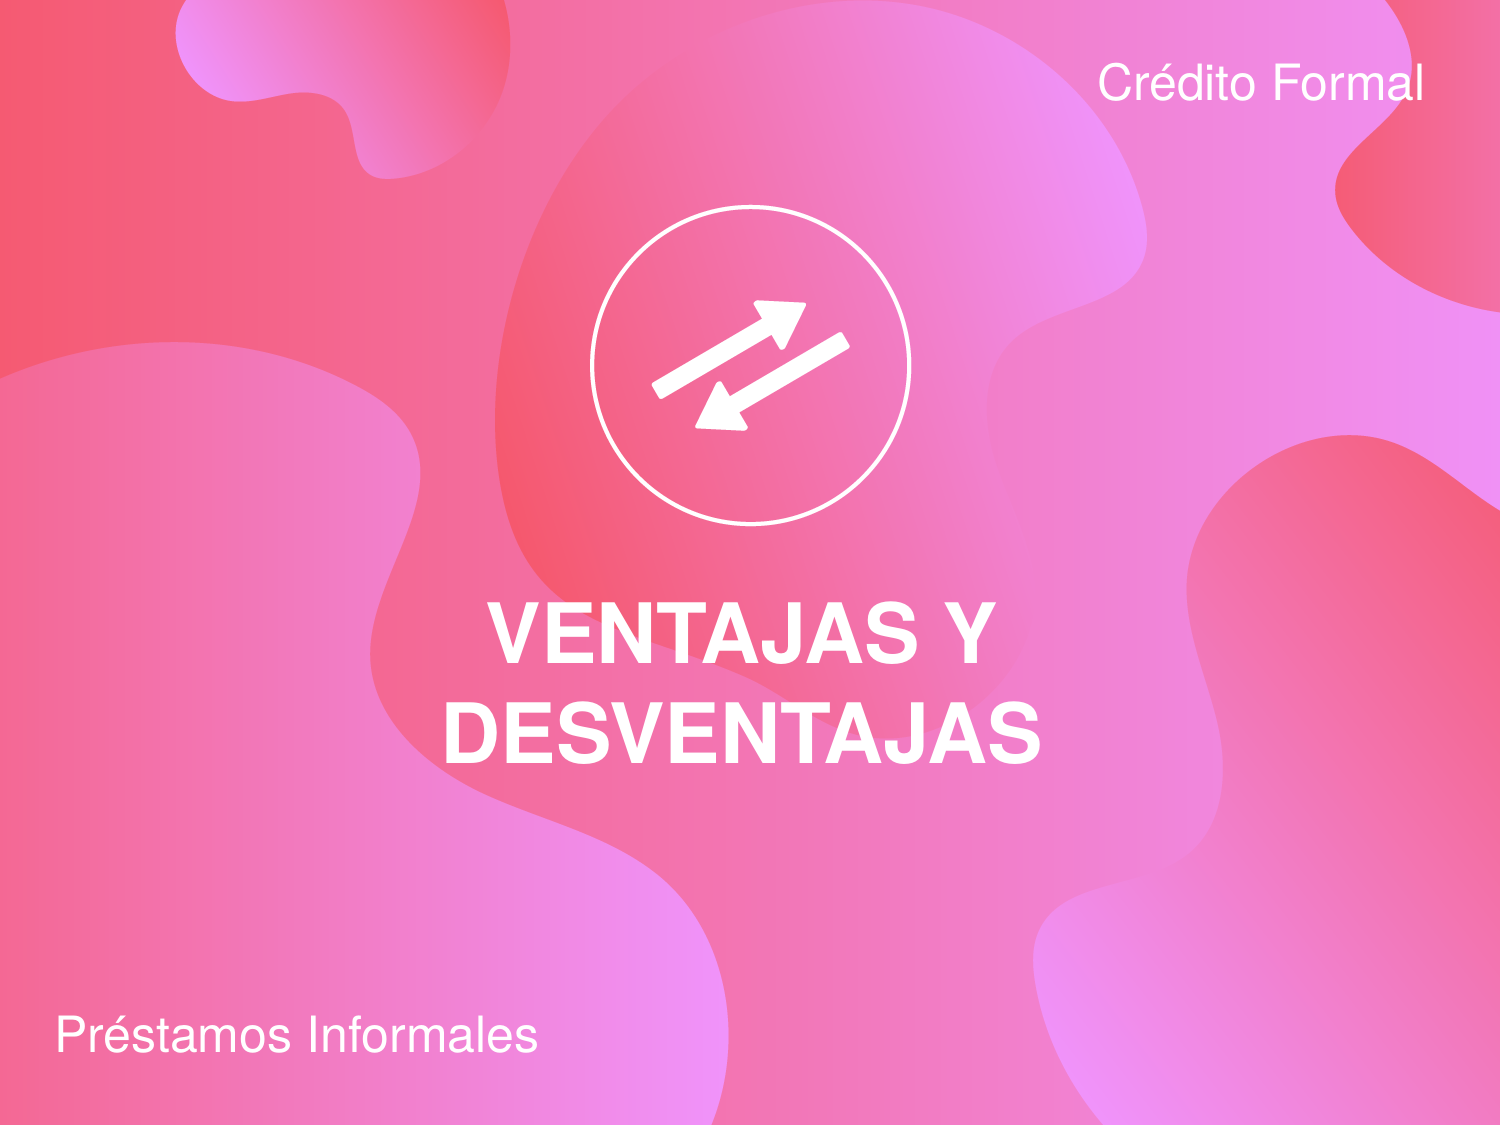

Crédito Formal
VENTAJAS Y
DESVENTAJAS

Préstamos Informales